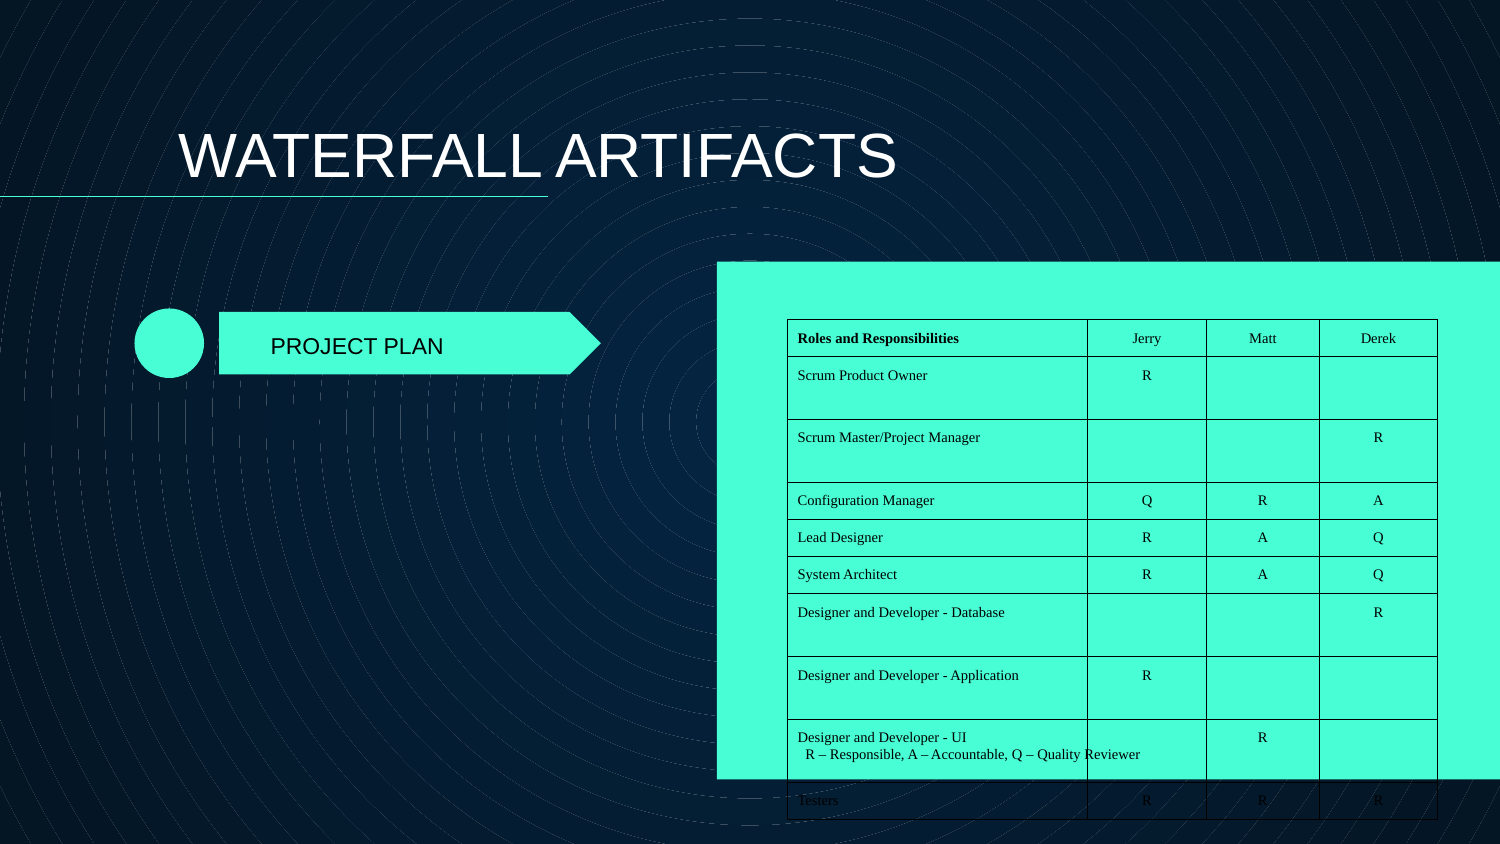

WATERFALL ARTIFACTS

R – Responsible, A – Accountable, Q – Quality Reviewer

| Roles and Responsibilities | Jerry | Matt | Derek |
| --- | --- | --- | --- |
| Scrum Product Owner | R |  |  |
| Scrum Master/Project Manager |  |  | R |
| Configuration Manager | Q | R | A |
| Lead Designer | R | A | Q |
| System Architect | R | A | Q |
| Designer and Developer - Database |  |  | R |
| Designer and Developer - Application | R |  |  |
| Designer and Developer - UI |  | R |  |
| Testers | R | R | R |
# PROJECT PLAN